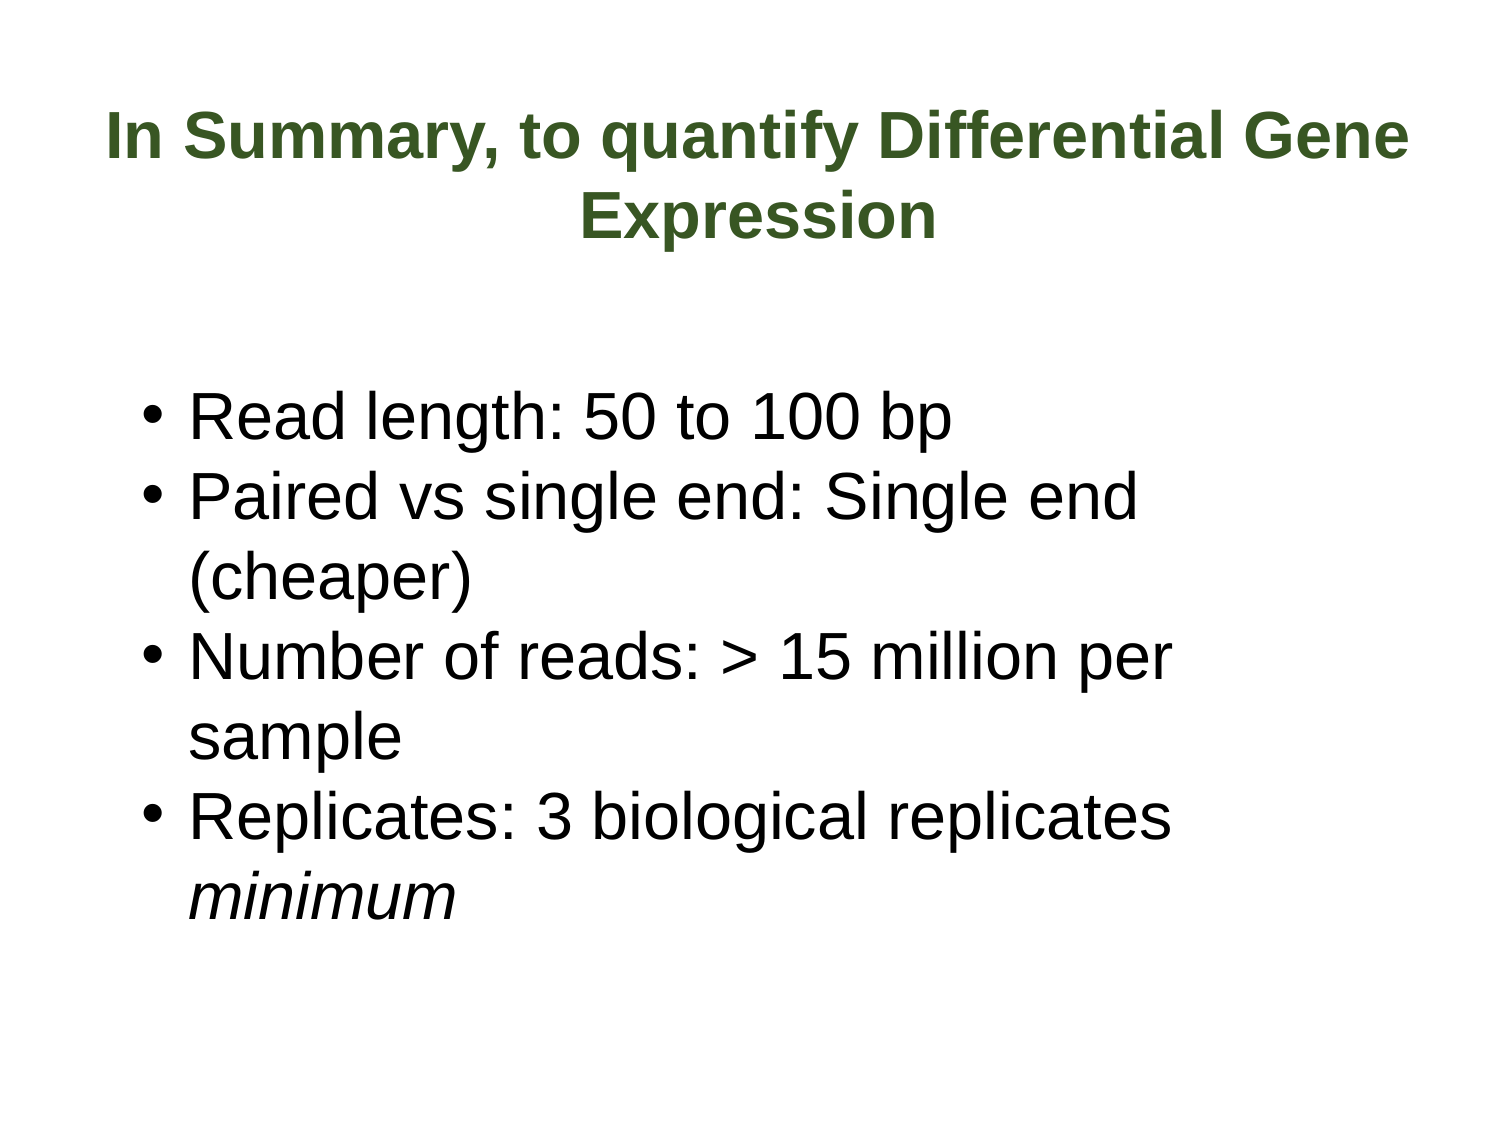

In Summary, to quantify Differential Gene Expression
Read length: 50 to 100 bp
Paired vs single end: Single end (cheaper)
Number of reads: > 15 million per sample
Replicates: 3 biological replicates minimum